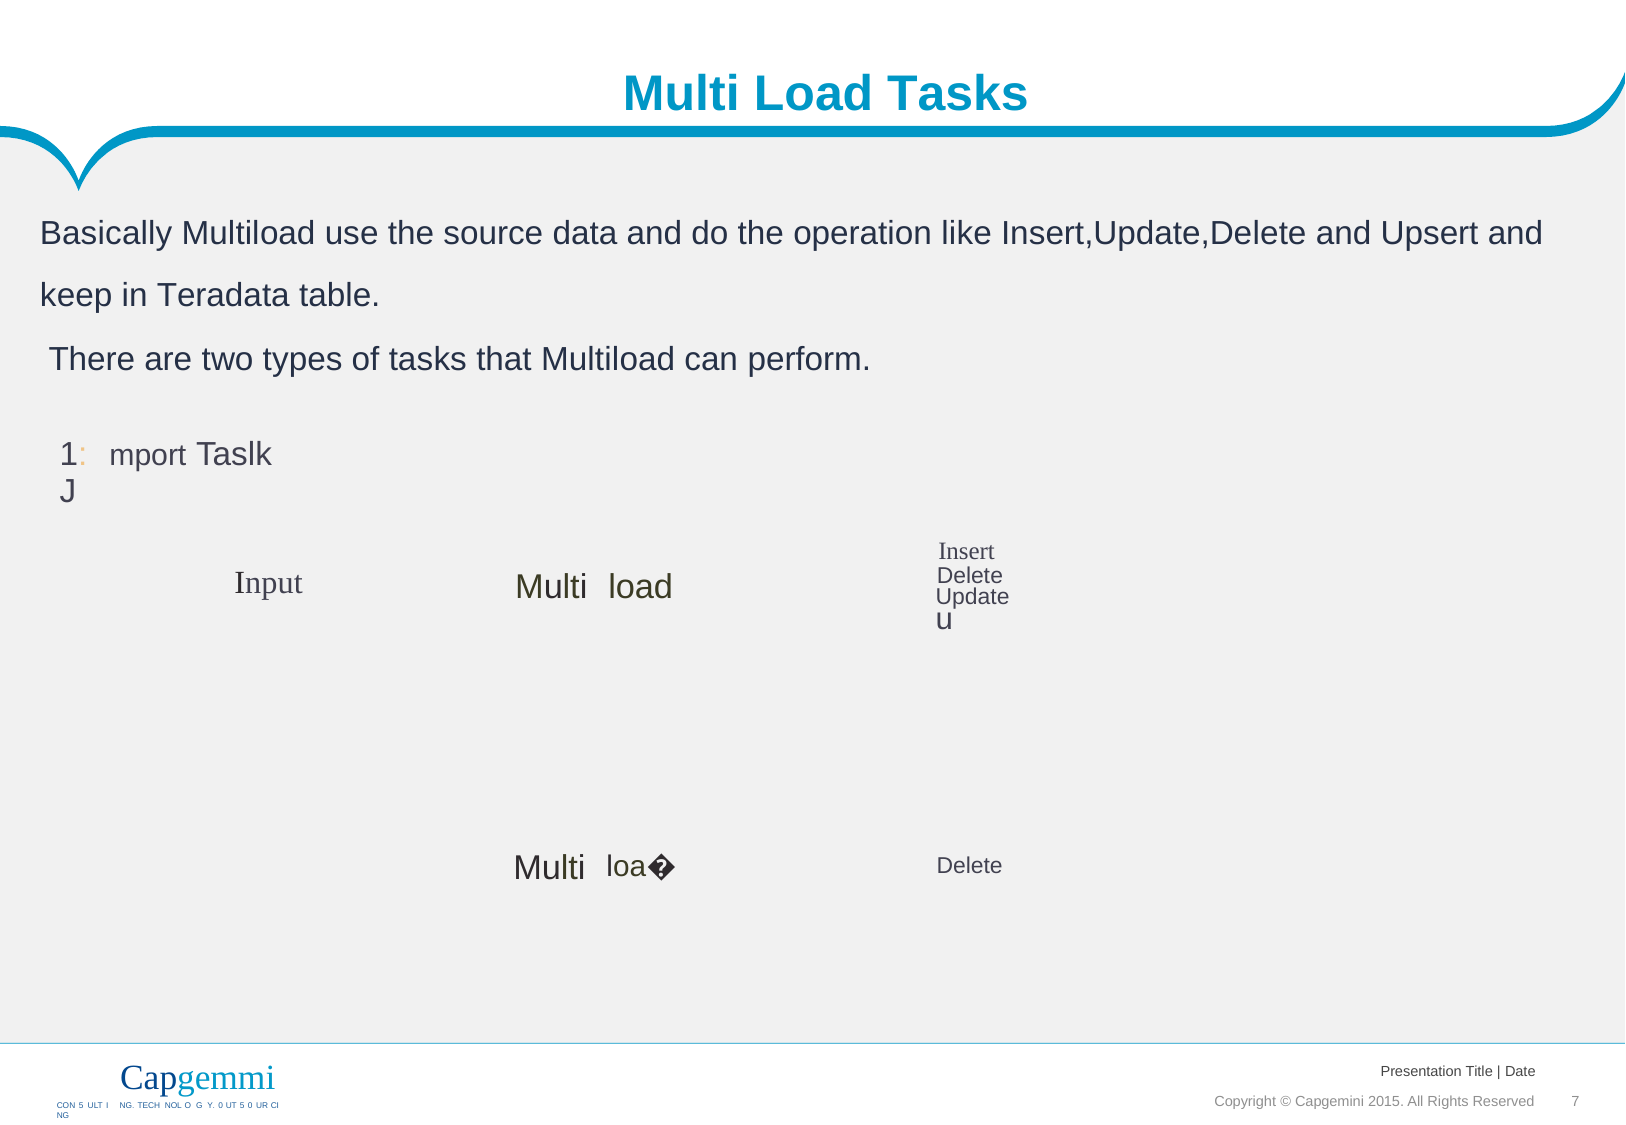

Multi Load Tasks

Basically Multiload use the source data and do the operation like Insert,Update,Delete and Upsert and
keep in Teradata table.
There are two types of tasks that Multiload can perform.
1:J
mport Taslk

Insert
Update

Delete
Input
Multi
load

u

loa�
Multi

Delete

Capgemmi
CON 5  ULT I     NG. TECH  NOL O  G  Y. 0 UT 5 0 UR CI  NG

Presentation Title | Date
Copyright © Capgemini 2015. All Rights Reserved         7